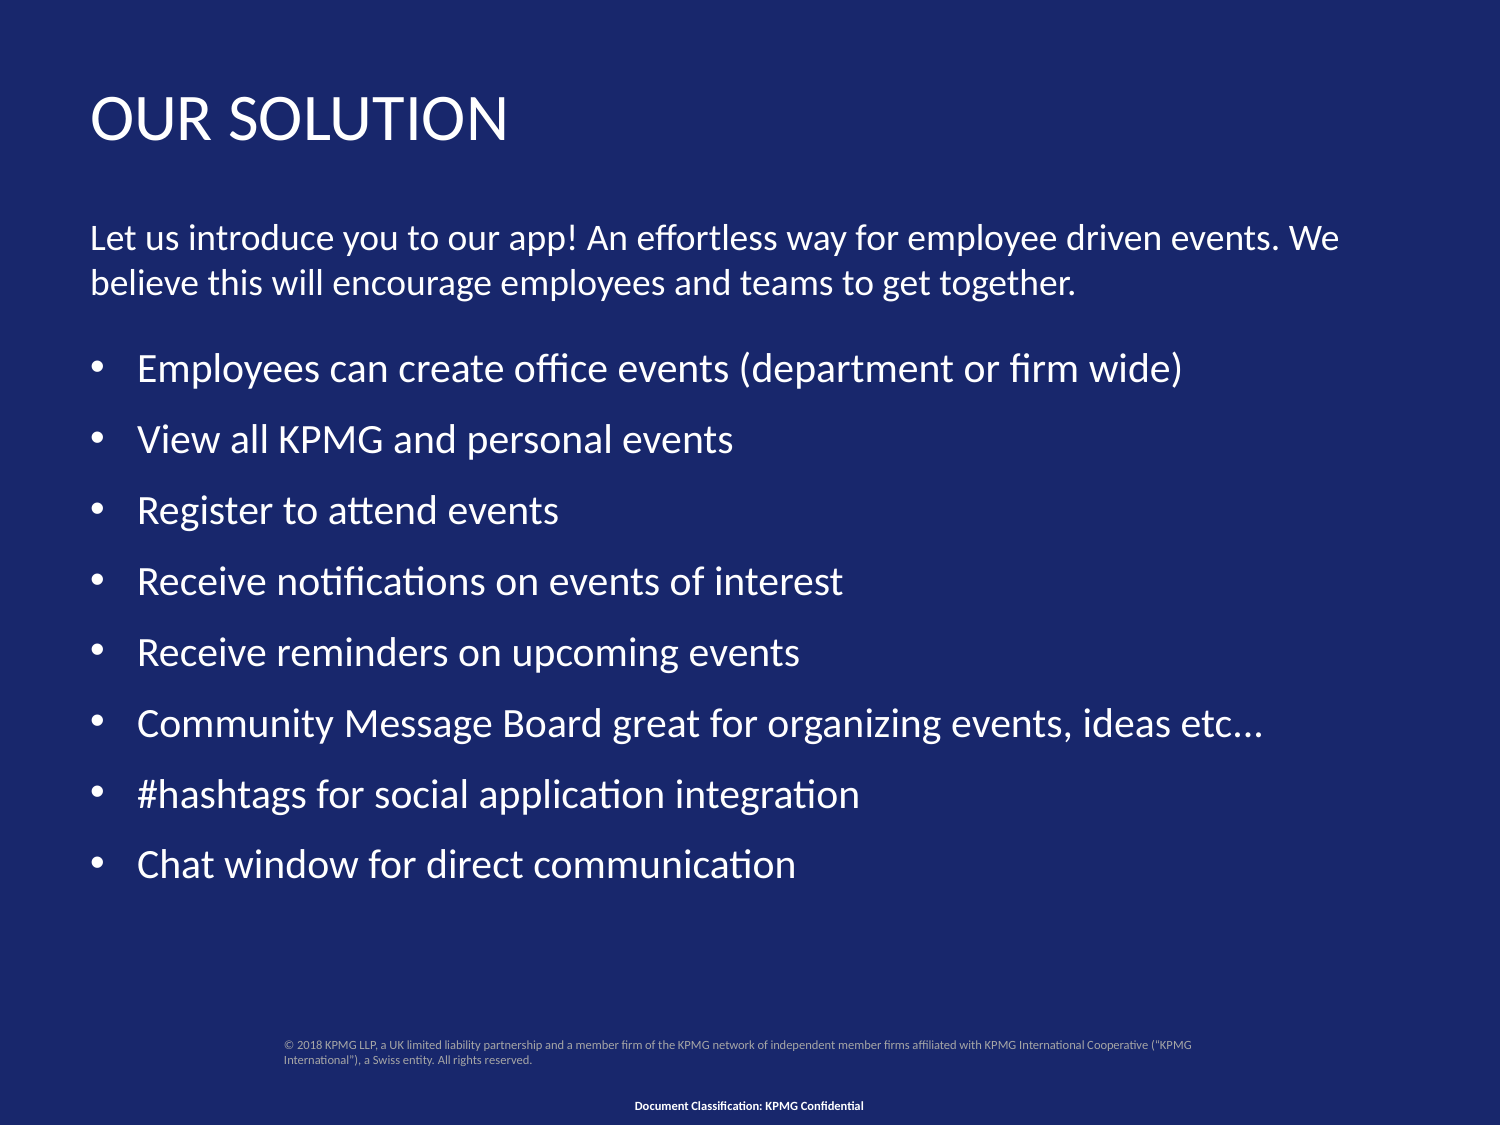

# Our Solution
Let us introduce you to our app! An effortless way for employee driven events. We believe this will encourage employees and teams to get together.
Employees can create office events (department or firm wide)
View all KPMG and personal events
Register to attend events
Receive notifications on events of interest
Receive reminders on upcoming events
Community Message Board great for organizing events, ideas etc...
#hashtags for social application integration
Chat window for direct communication